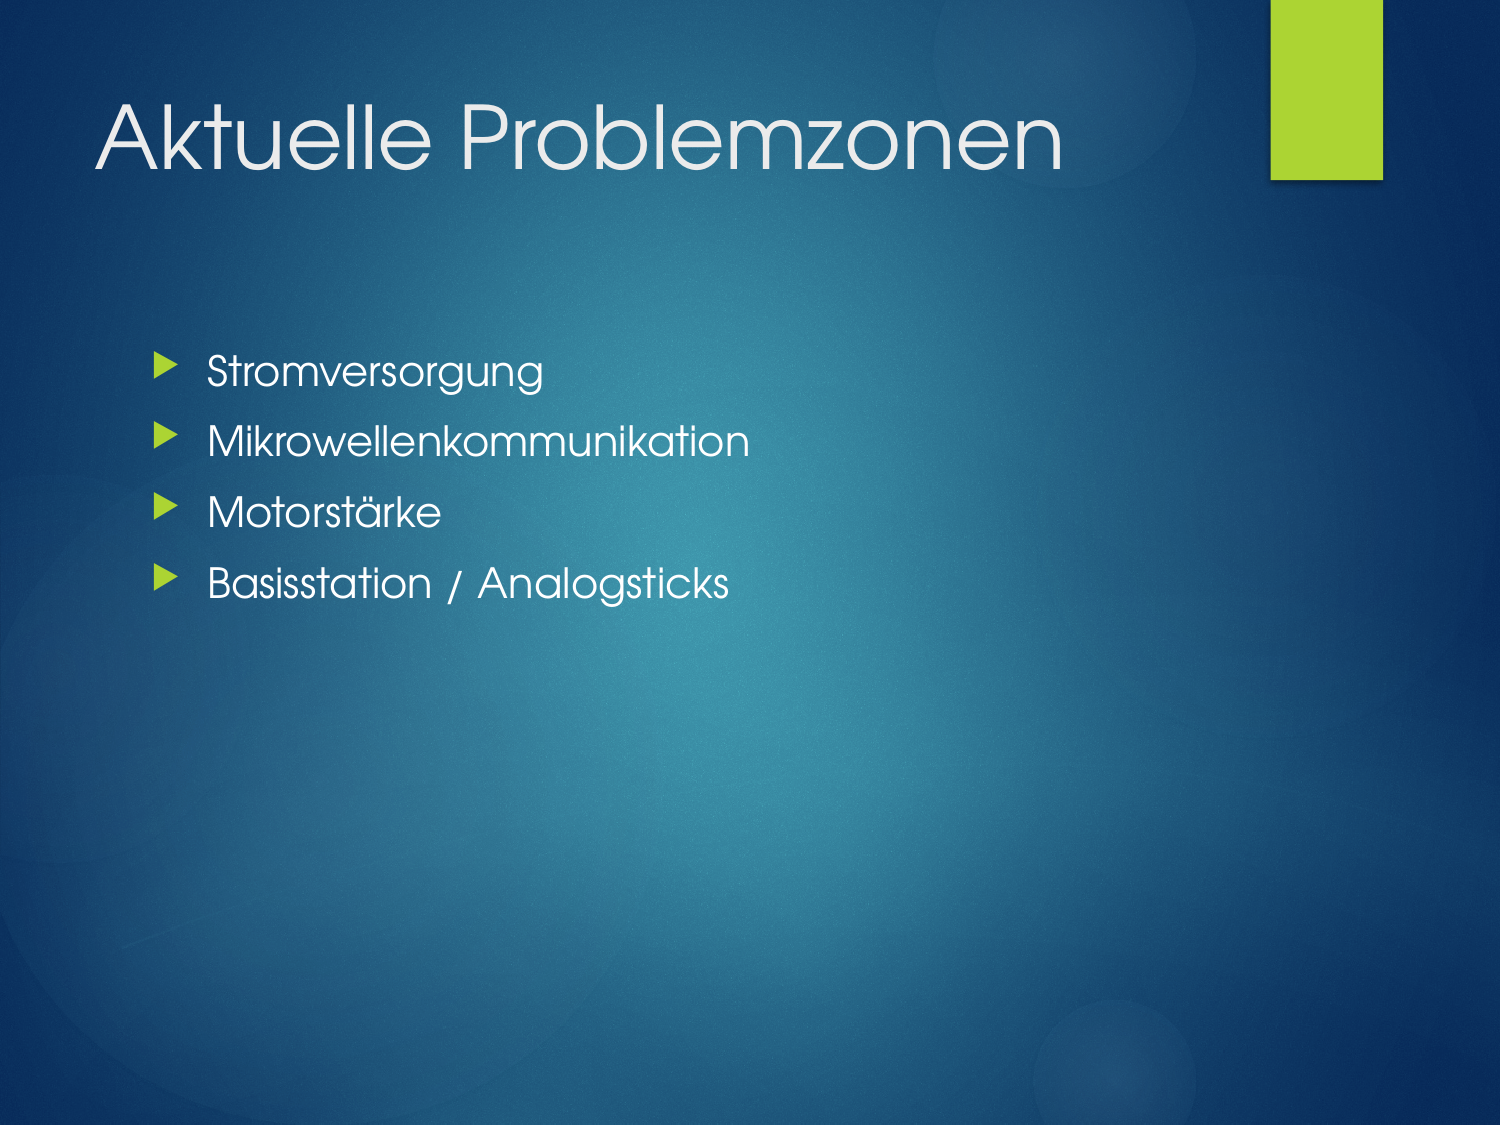

# Aktuelle Problemzonen
Stromversorgung
Mikrowellenkommunikation
Motorstärke
Basisstation / Analogsticks